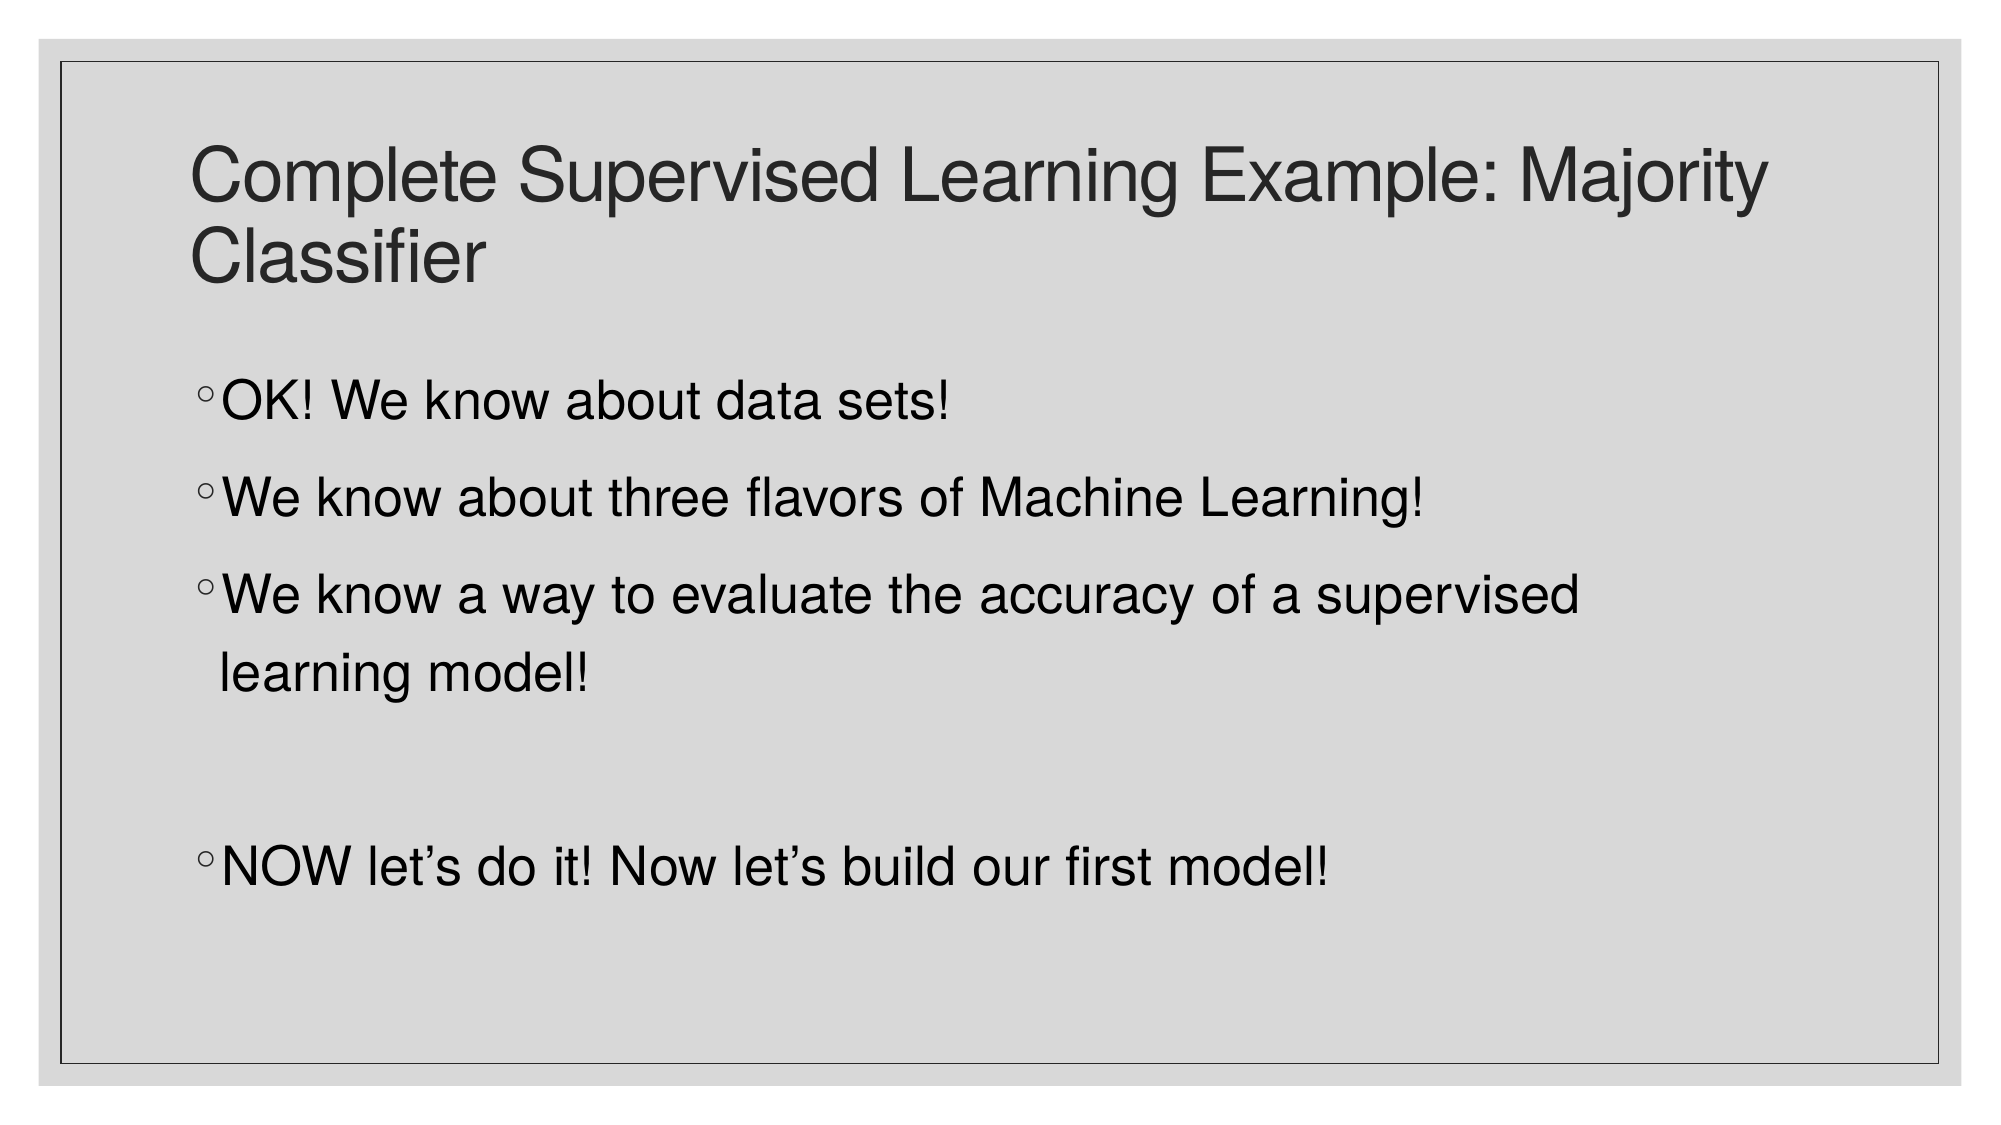

# Complete Supervised Learning Example: Majority Classifier
OK! We know about data sets!
We know about three flavors of Machine Learning!
We know a way to evaluate the accuracy of a supervised learning model!

NOW let’s do it! Now let’s build our first model!